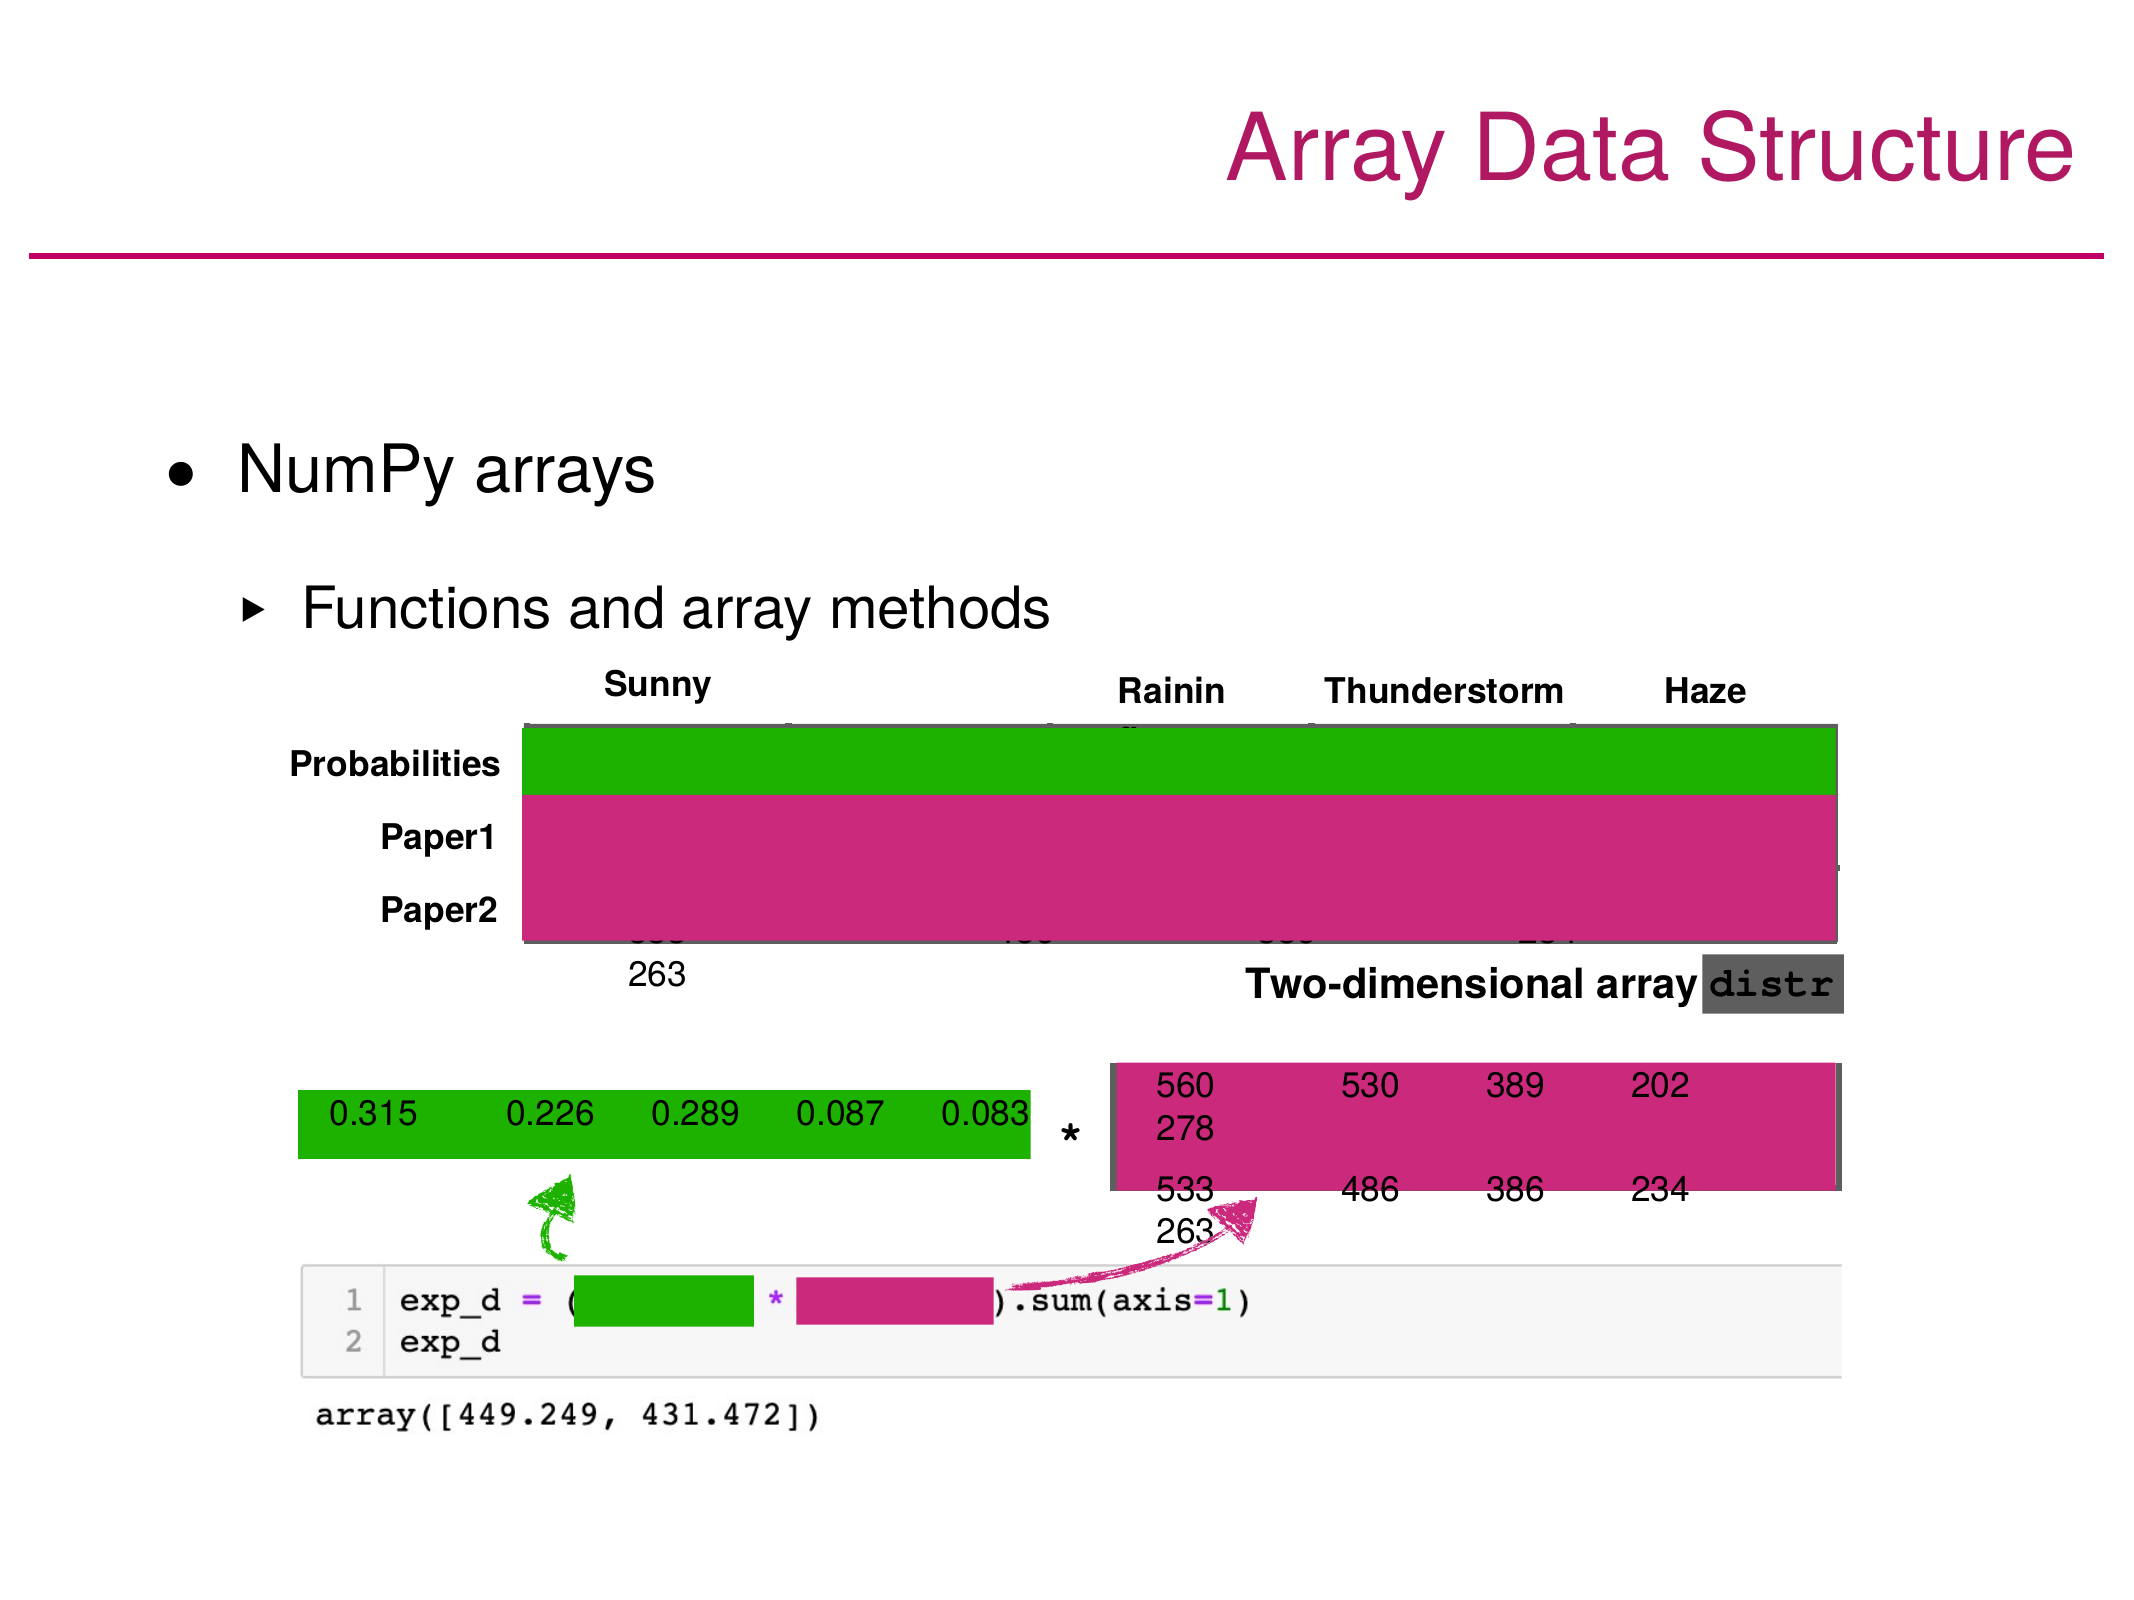

# Array Data Structure

NumPy arrays
Functions and array methods
Sunny	Cloudy
Raining
Thunderstorm
Haze

0.315	0.226	0.289	0.087	0.083

Probabilities
Paper1 Paper2
Two-dimensional array

*

560	530	389	202	278
533	486	386	234	263

distr

560	530	389	202	278
533	486	386	234	263

0.315	0.226	0.289	0.087	0.083